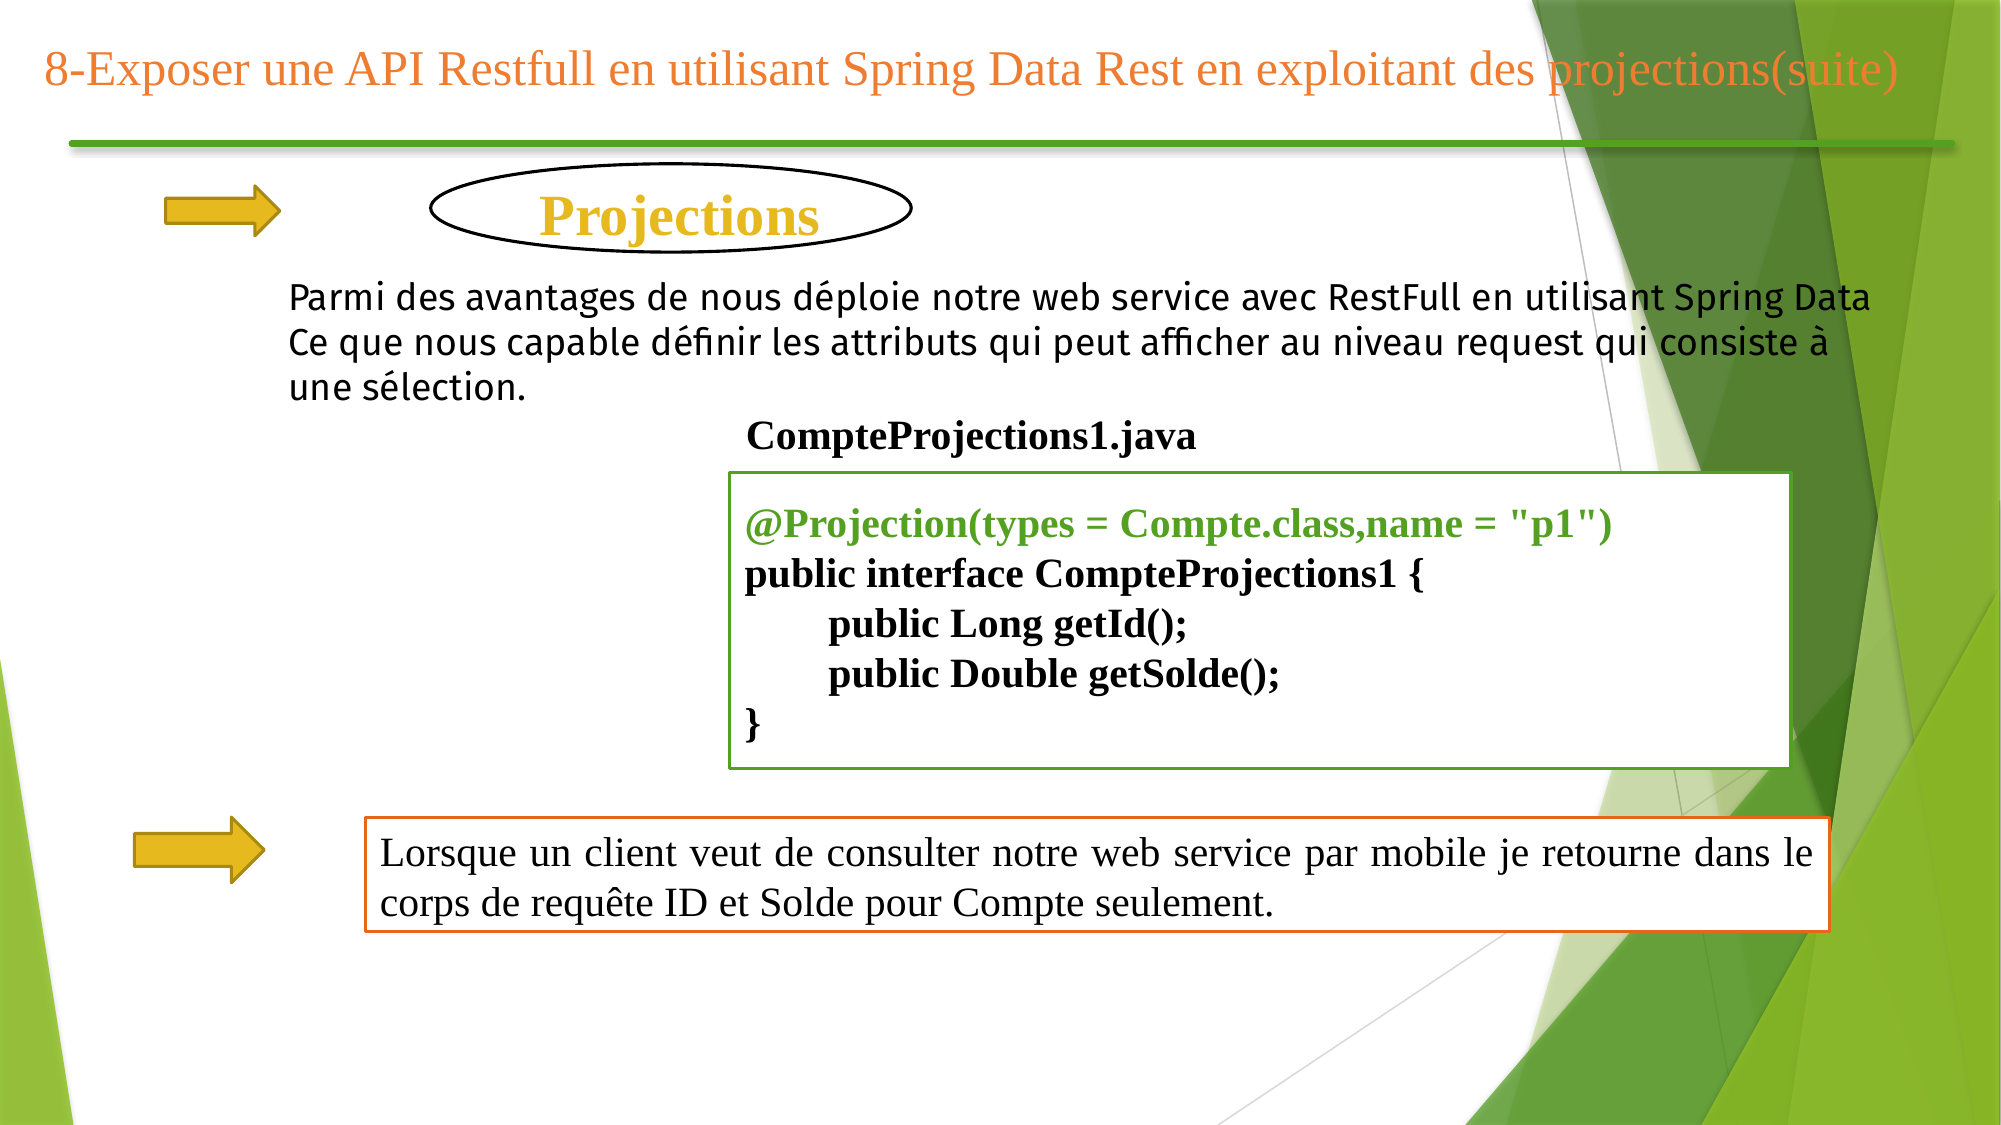

8-Exposer une API Restfull en utilisant Spring Data Rest en exploitant des projections(suite)

Projections

Parmi des avantages de nous déploie notre web service avec RestFull en utilisant Spring Data
Ce que nous capable définir les attributs qui peut afficher au niveau request qui consiste à
une sélection.
CompteProjections1.java
@Projection(types = Compte.class,name = "p1")
public interface CompteProjections1 {
        public Long getId();
        public Double getSolde();
}

Lorsque un client veut de consulter notre web service par mobile je retourne dans le corps de requête ID et Solde pour Compte seulement.